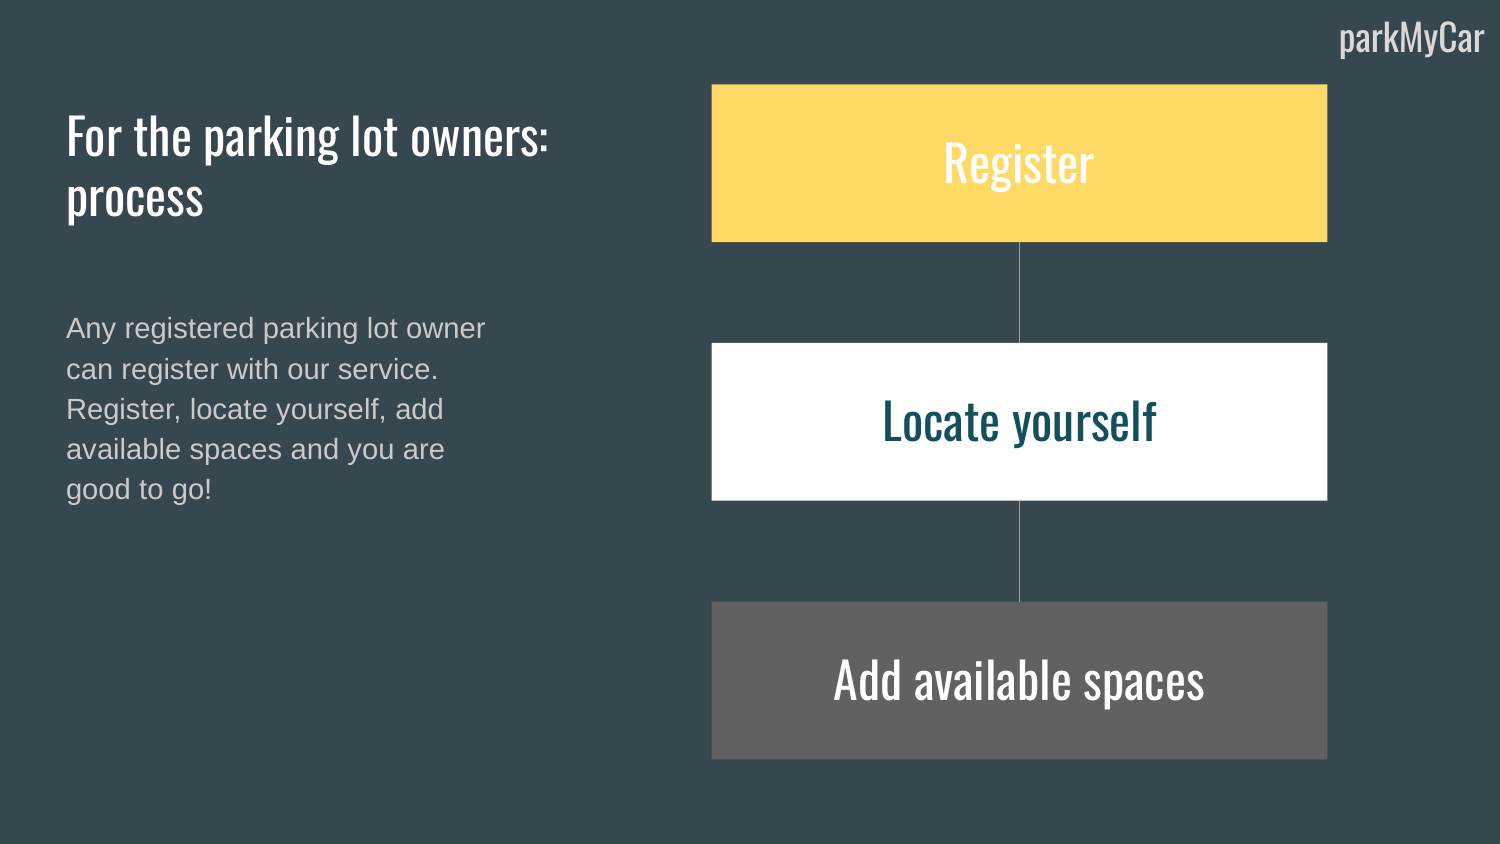

parkMyCar
Register
# For the parking lot owners:
process
Any registered parking lot owner can register with our service. Register, locate yourself, add available spaces and you are good to go!
Locate yourself
Add available spaces